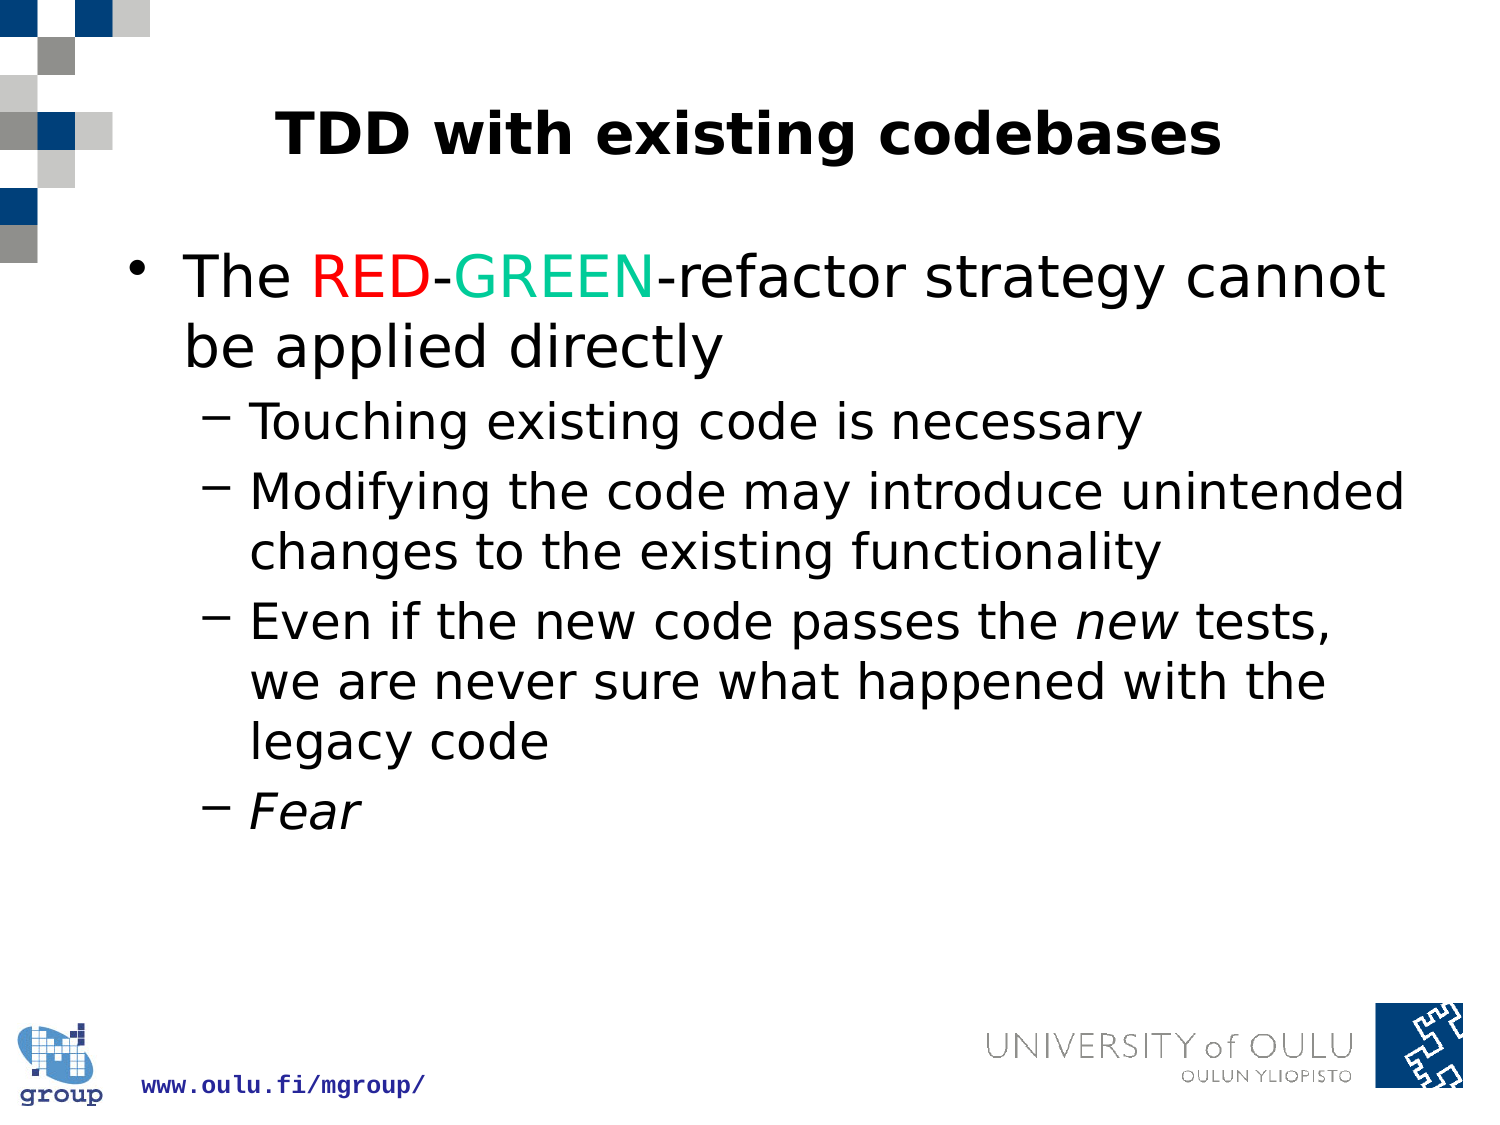

# TDD with existing codebases
The RED-GREEN-refactor strategy cannot be applied directly
Touching existing code is necessary
Modifying the code may introduce unintended changes to the existing functionality
Even if the new code passes the new tests, we are never sure what happened with the legacy code
Fear